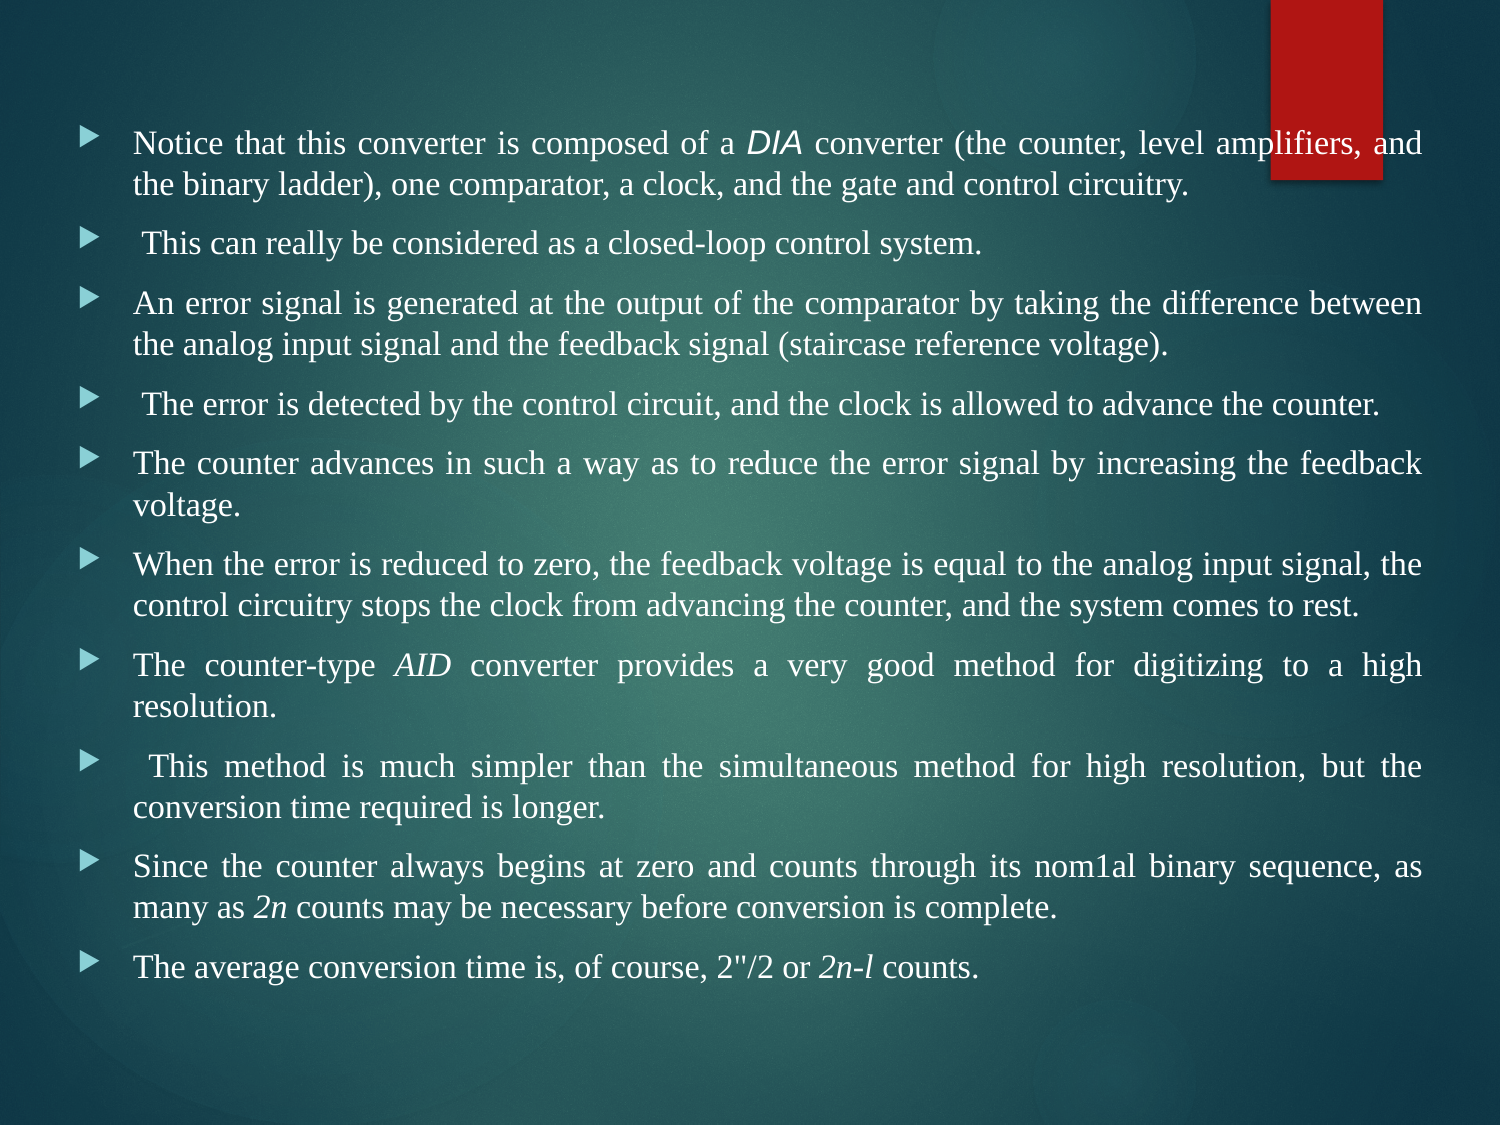

Notice that this converter is composed of a DIA converter (the counter, level amplifiers, and the binary ladder), one comparator, a clock, and the gate and control circuitry.
 This can really be considered as a closed-loop control system.
An error signal is generated at the output of the comparator by taking the difference between the analog input signal and the feedback signal (staircase reference voltage).
 The error is detected by the control circuit, and the clock is allowed to advance the counter.
The counter advances in such a way as to reduce the error signal by increasing the feedback voltage.
When the error is reduced to zero, the feedback voltage is equal to the analog input signal, the control circuitry stops the clock from advancing the counter, and the system comes to rest.
The counter-type AID converter provides a very good method for digitizing to a high resolution.
 This method is much simpler than the simultaneous method for high resolution, but the conversion time required is longer.
Since the counter always begins at zero and counts through its nom1al binary sequence, as many as 2n counts may be necessary before conversion is complete.
The average conversion time is, of course, 2"/2 or 2n-l counts.